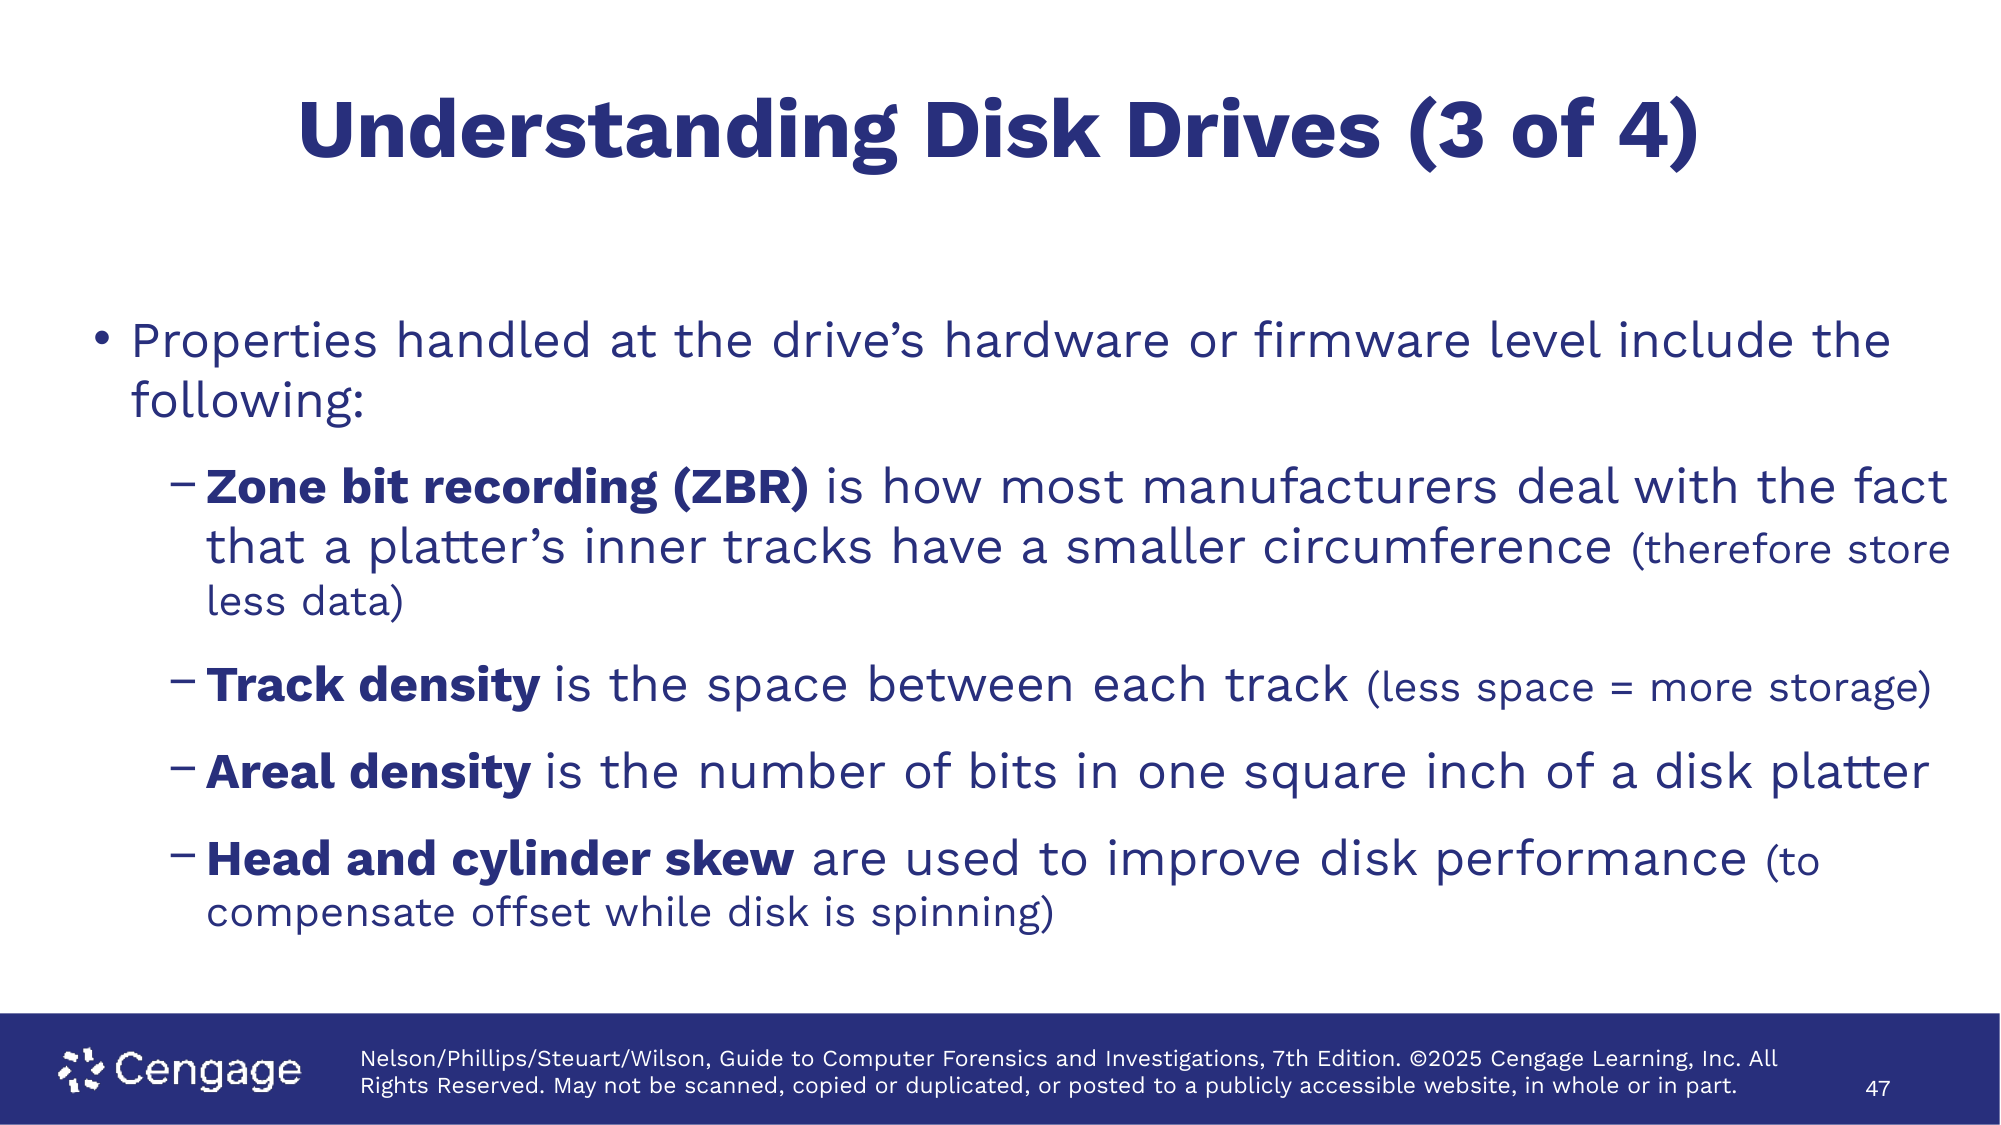

Understanding Disk Drives (3 of 4)
# Properties handled at the drive’s hardware or firmware level include the following:
Zone bit recording (ZBR) is how most manufacturers deal with the fact that a platter’s inner tracks have a smaller circumference (therefore store less data)
Track density is the space between each track (less space = more storage)
Areal density is the number of bits in one square inch of a disk platter
Head and cylinder skew are used to improve disk performance (to compensate offset while disk is spinning)